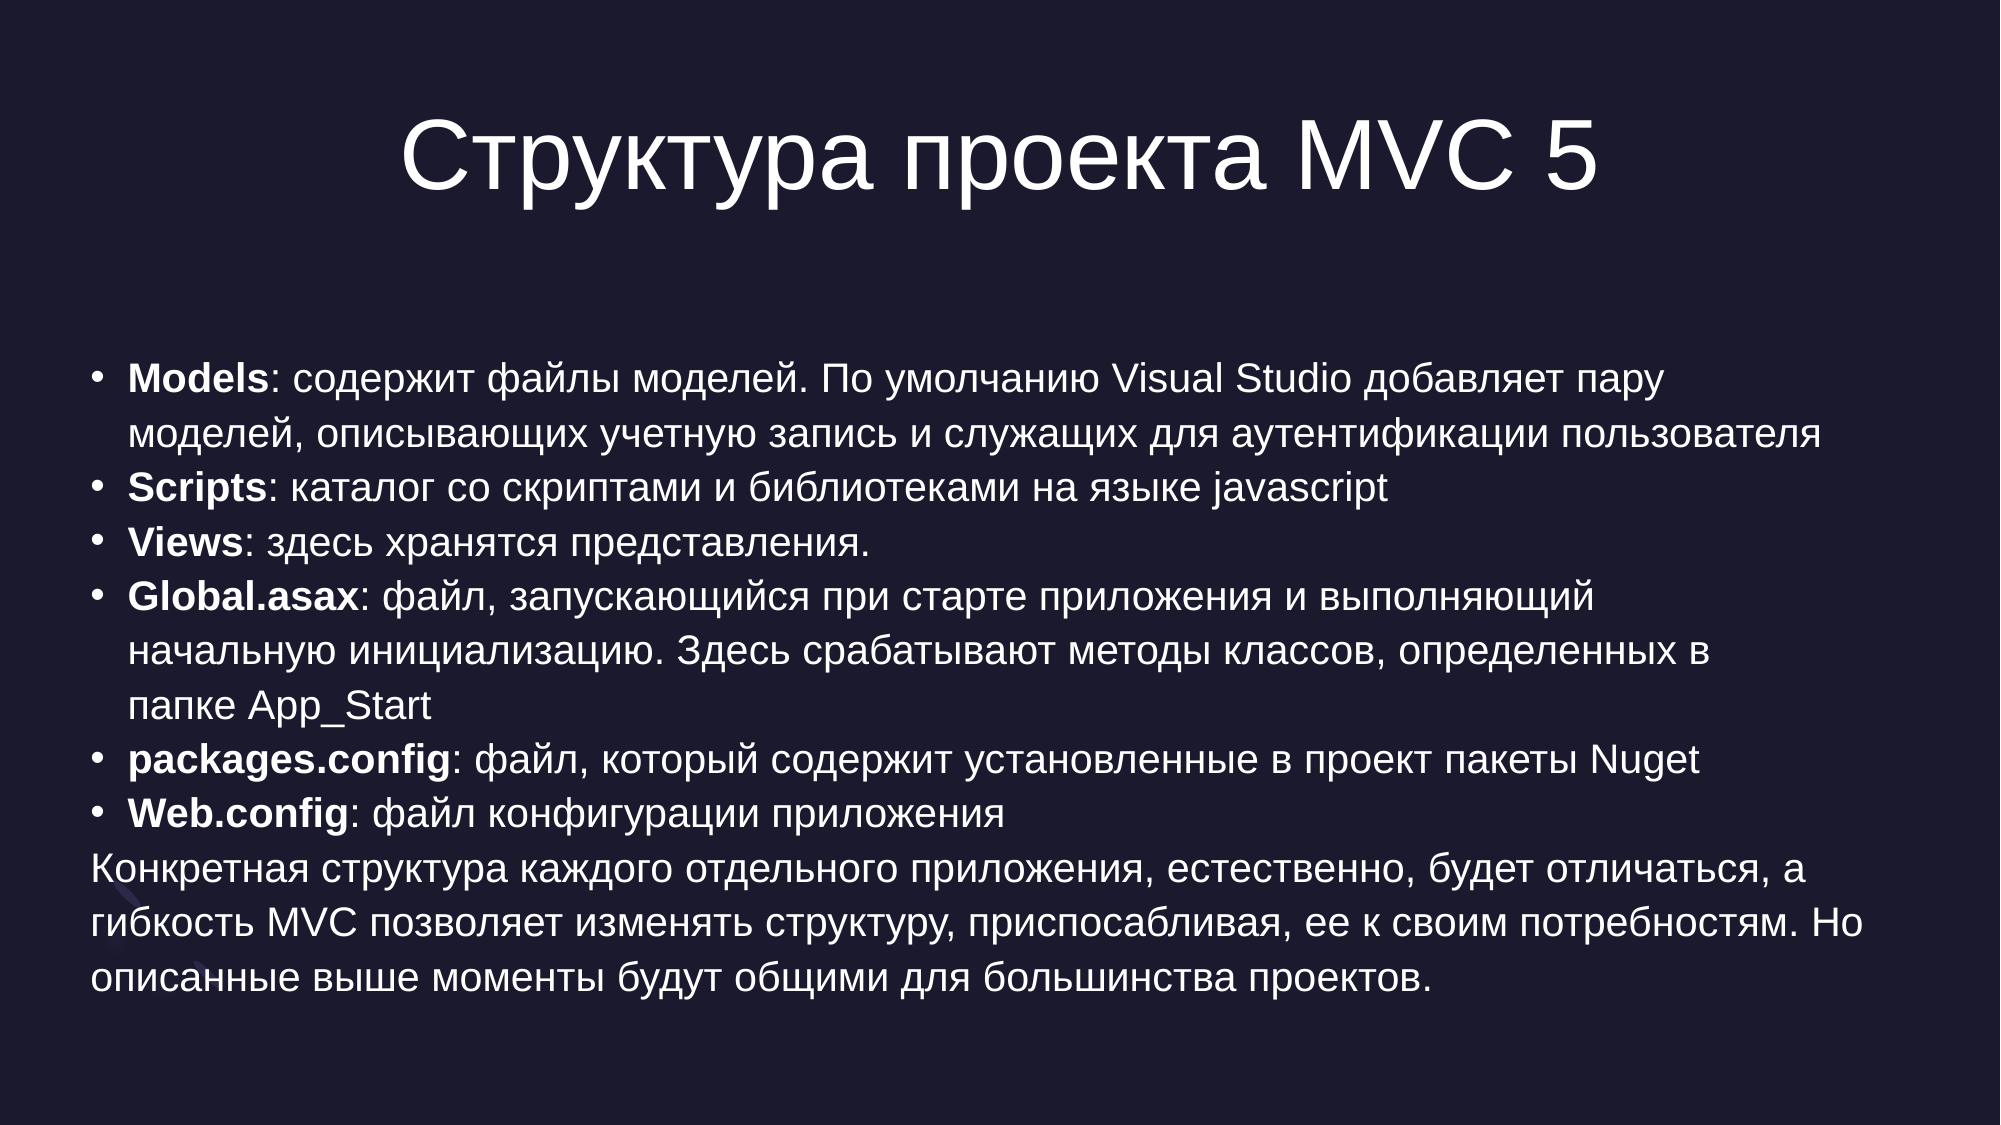

# Структура проекта MVC 5
Models: содержит файлы моделей. По умолчанию Visual Studio добавляет пару моделей, описывающих учетную запись и служащих для аутентификации пользователя
Scripts: каталог со скриптами и библиотеками на языке javascript
Views: здесь хранятся представления.
Global.asax: файл, запускающийся при старте приложения и выполняющий начальную инициализацию. Здесь срабатывают методы классов, определенных в папке App_Start
packages.config: файл, который содержит установленные в проект пакеты Nuget
Web.config: файл конфигурации приложения
Конкретная структура каждого отдельного приложения, естественно, будет отличаться, а гибкость MVC позволяет изменять структуру, приспосабливая, ее к своим потребностям. Но описанные выше моменты будут общими для большинства проектов.